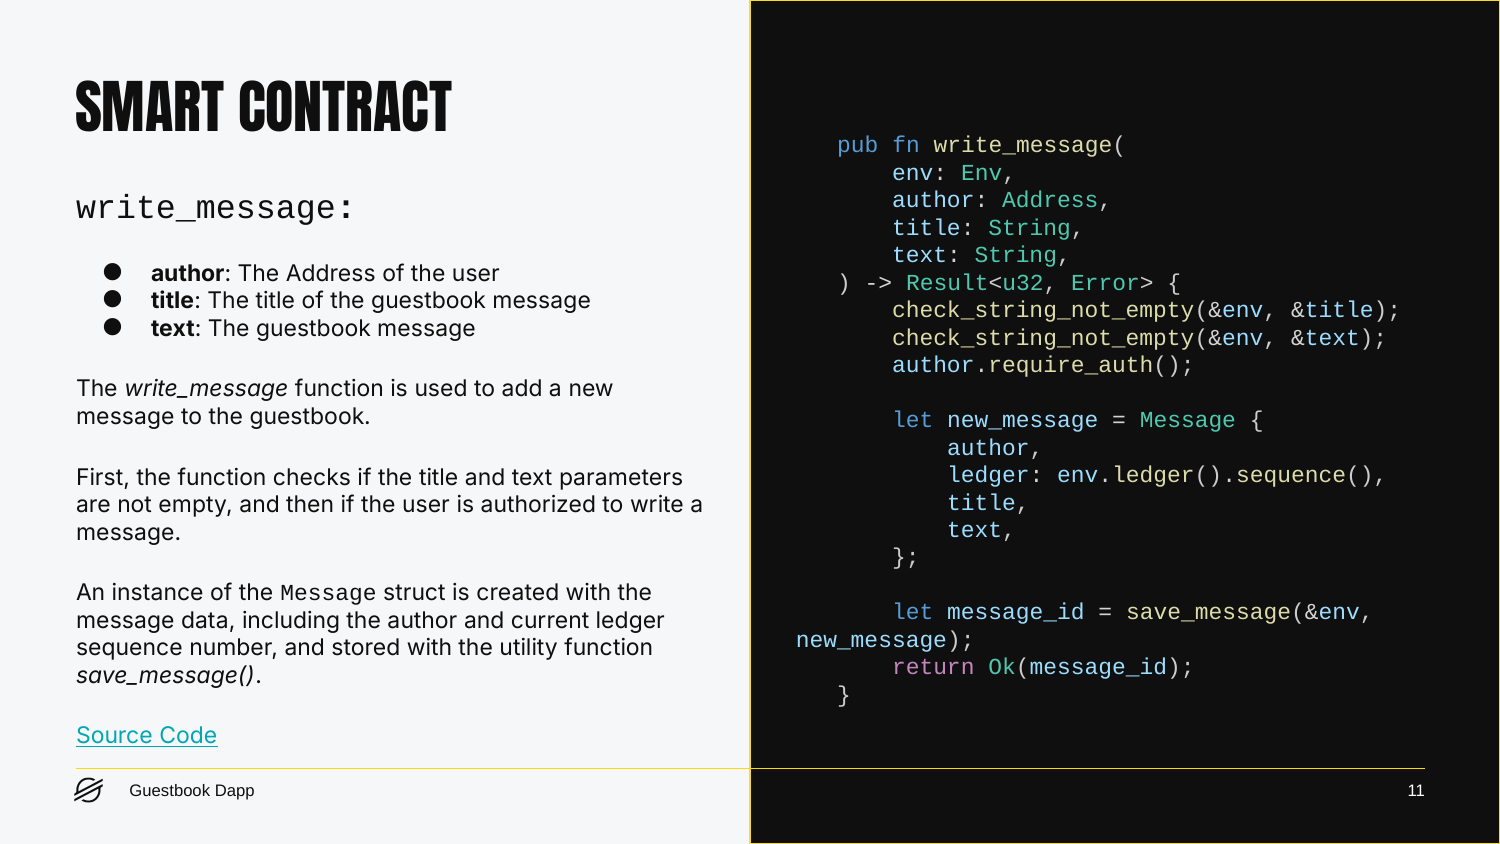

# SMART CONTRACT
   pub fn write_message(
       env: Env,
       author: Address,
       title: String,
       text: String,
   ) -> Result<u32, Error> {
       check_string_not_empty(&env, &title);
       check_string_not_empty(&env, &text);
       author.require_auth();

       let new_message = Message {
           author,
           ledger: env.ledger().sequence(),
           title,
           text,
       };

       let message_id = save_message(&env, new_message);
       return Ok(message_id);
   }
write_message:
author: The Address of the user
title: The title of the guestbook message
text: The guestbook message
The write_message function is used to add a new message to the guestbook.
First, the function checks if the title and text parameters are not empty, and then if the user is authorized to write a message.
An instance of the Message struct is created with the message data, including the author and current ledger sequence number, and stored with the utility function save_message().
Source Code
11
Guestbook Dapp